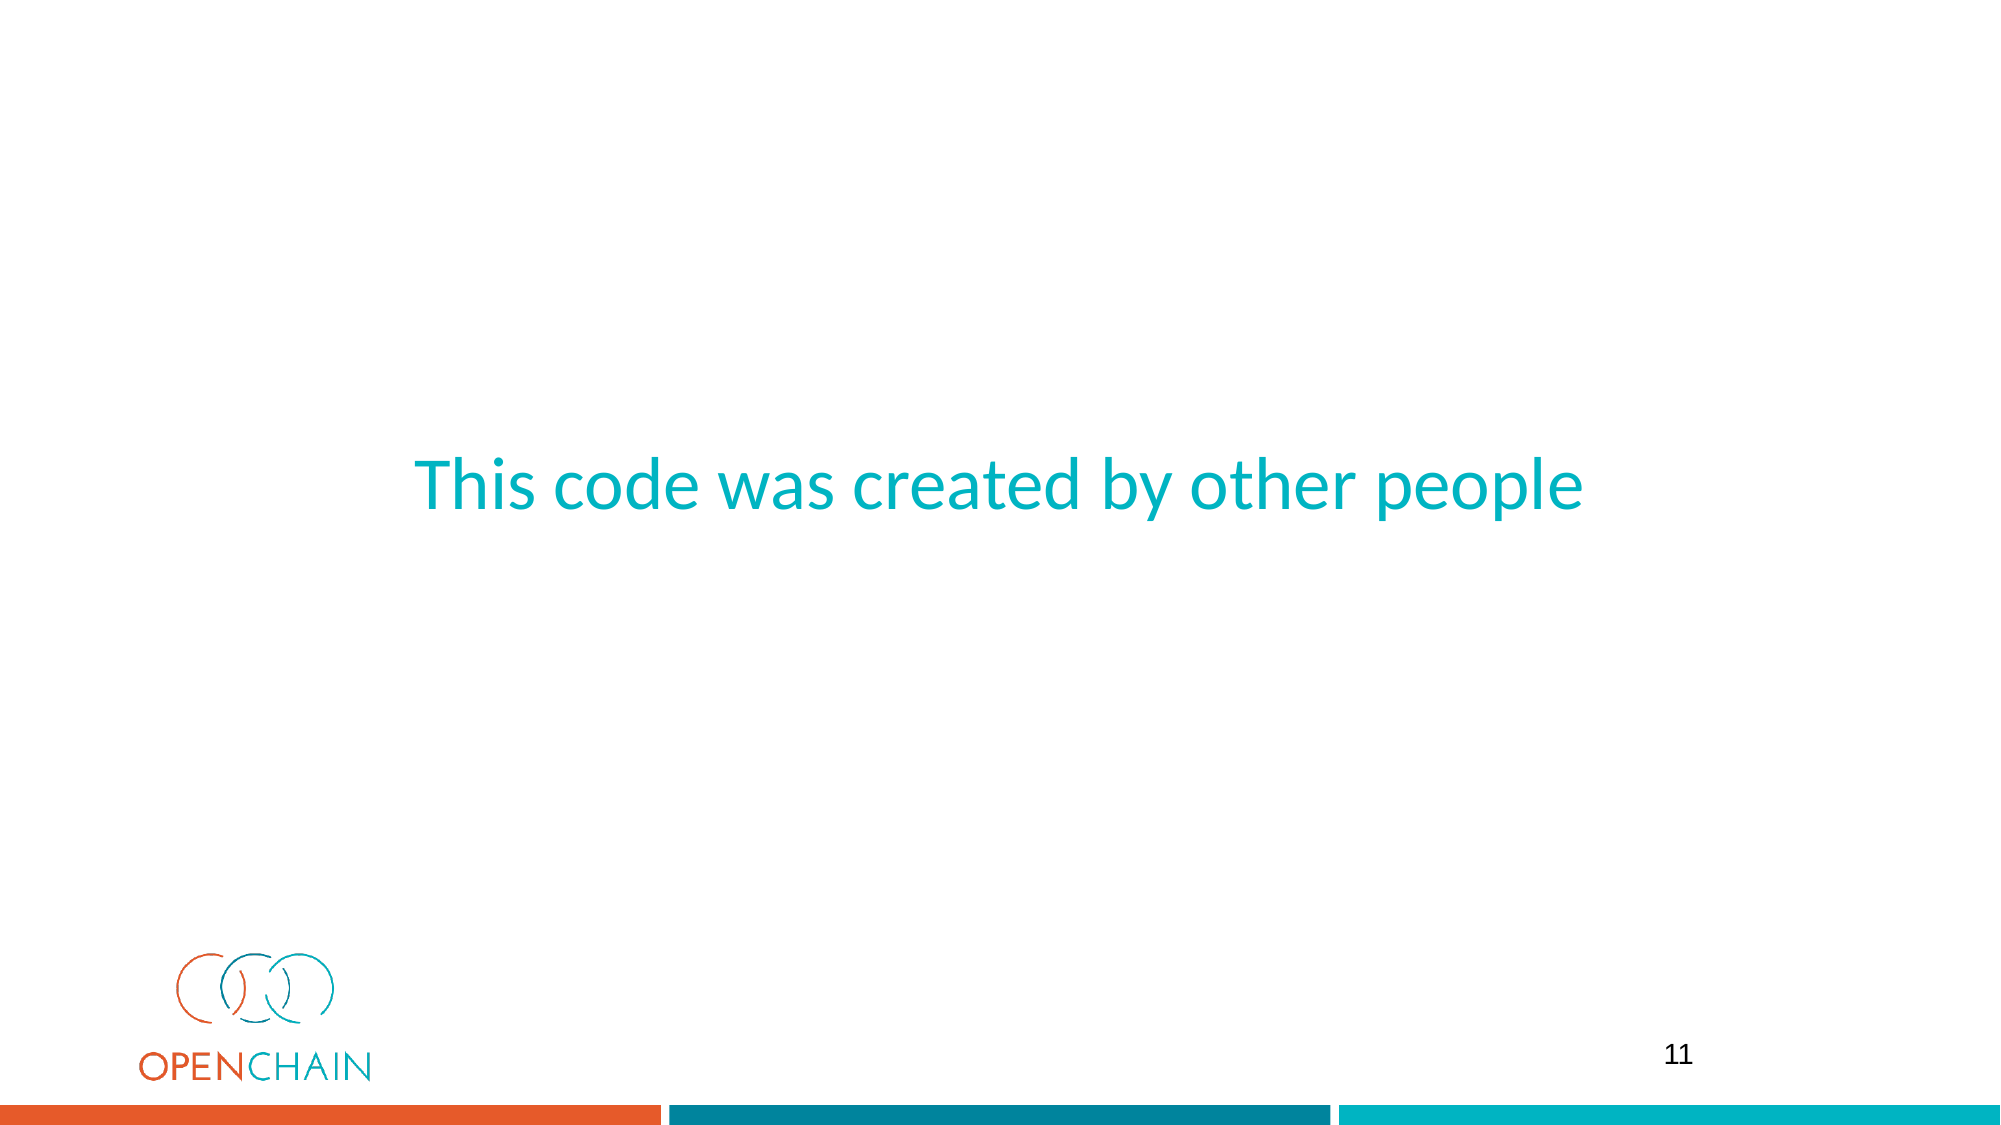

# This code was created by other people
11